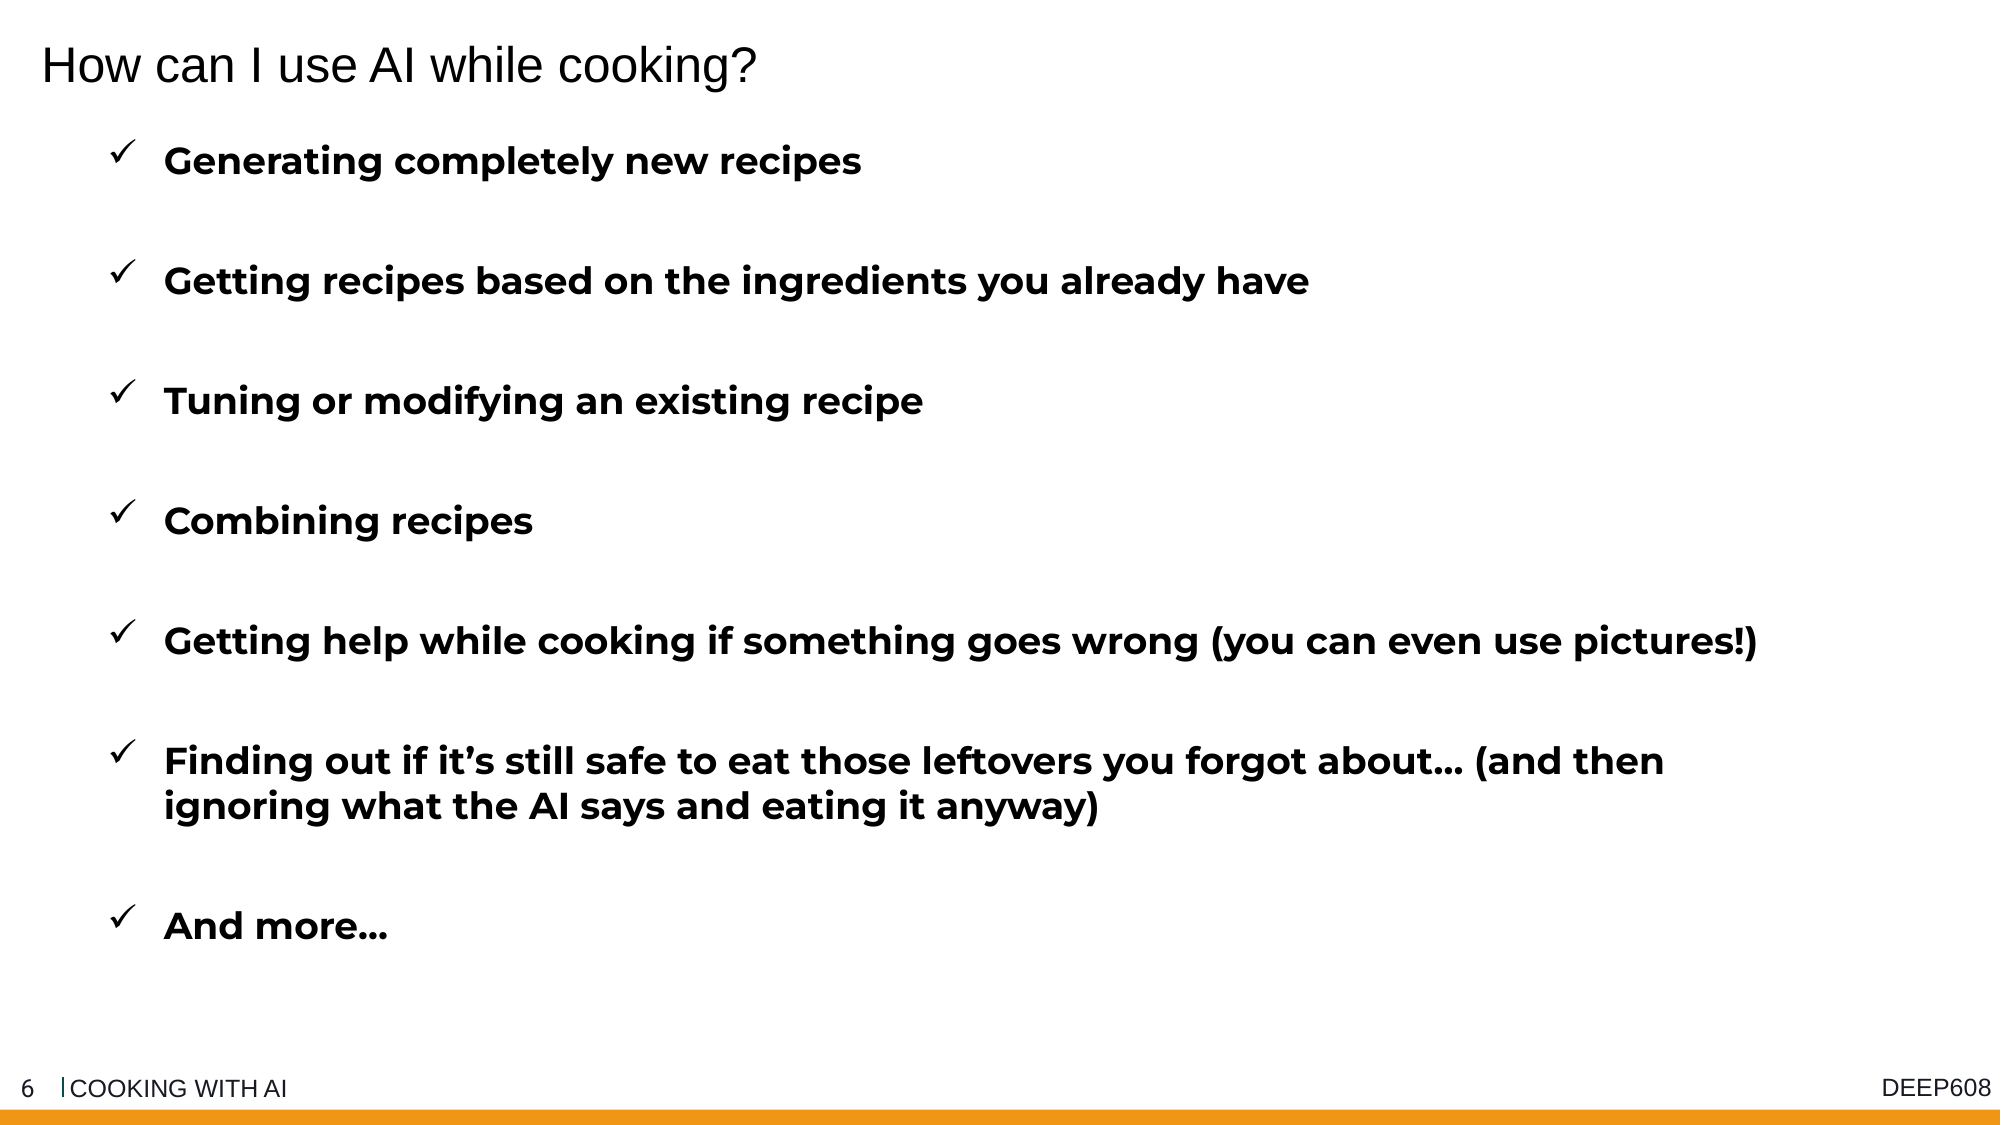

How can I use AI while cooking?
Generating completely new recipes
Getting recipes based on the ingredients you already have
Tuning or modifying an existing recipe
Combining recipes
Getting help while cooking if something goes wrong (you can even use pictures!)
Finding out if it’s still safe to eat those leftovers you forgot about… (and then ignoring what the AI says and eating it anyway)
And more…